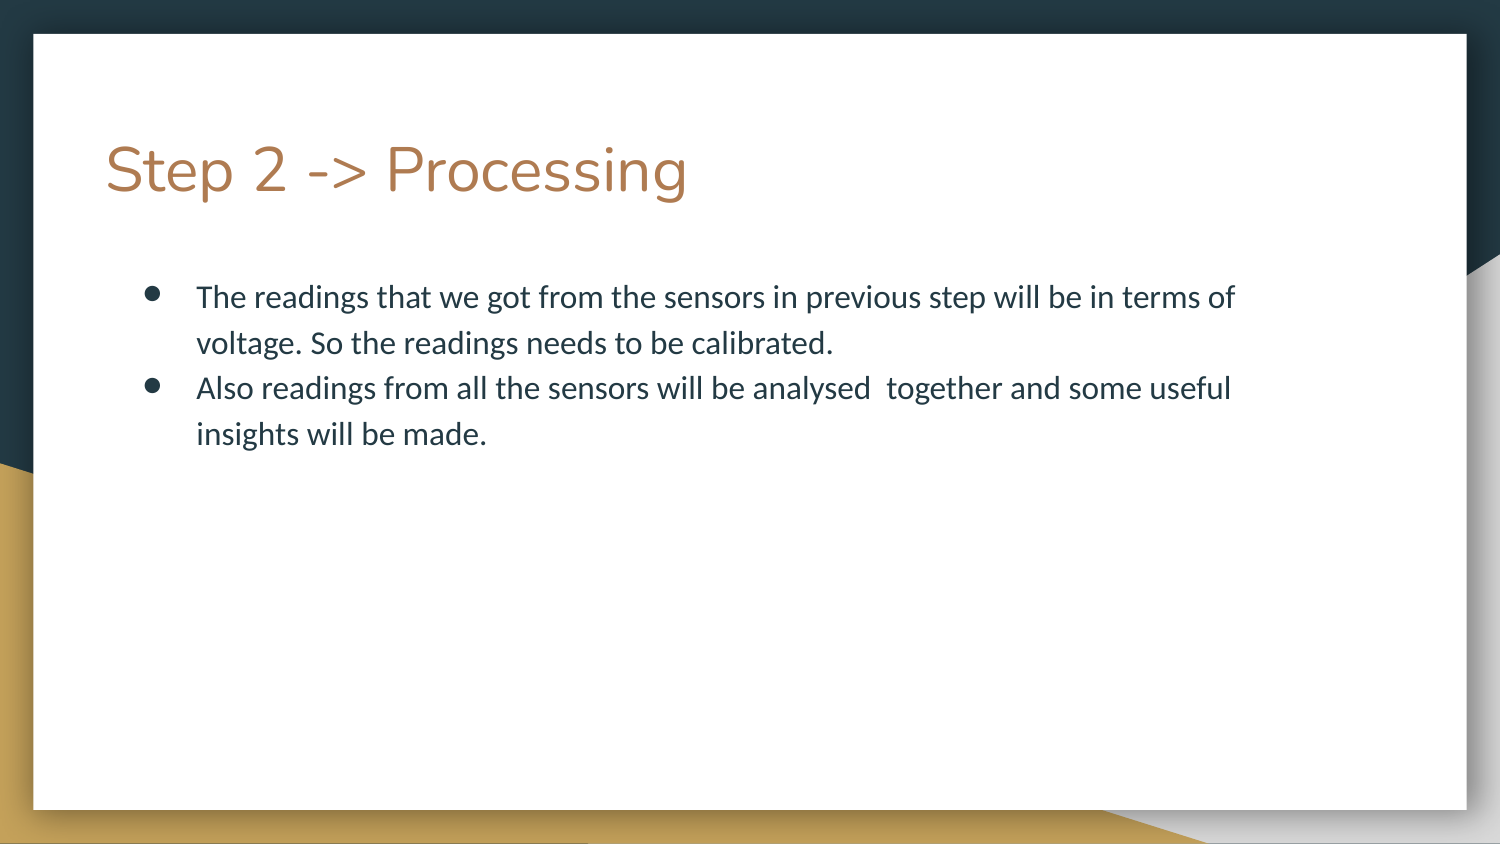

# Step 2 -> Processing
The readings that we got from the sensors in previous step will be in terms of voltage. So the readings needs to be calibrated.
Also readings from all the sensors will be analysed  together and some useful insights will be made.